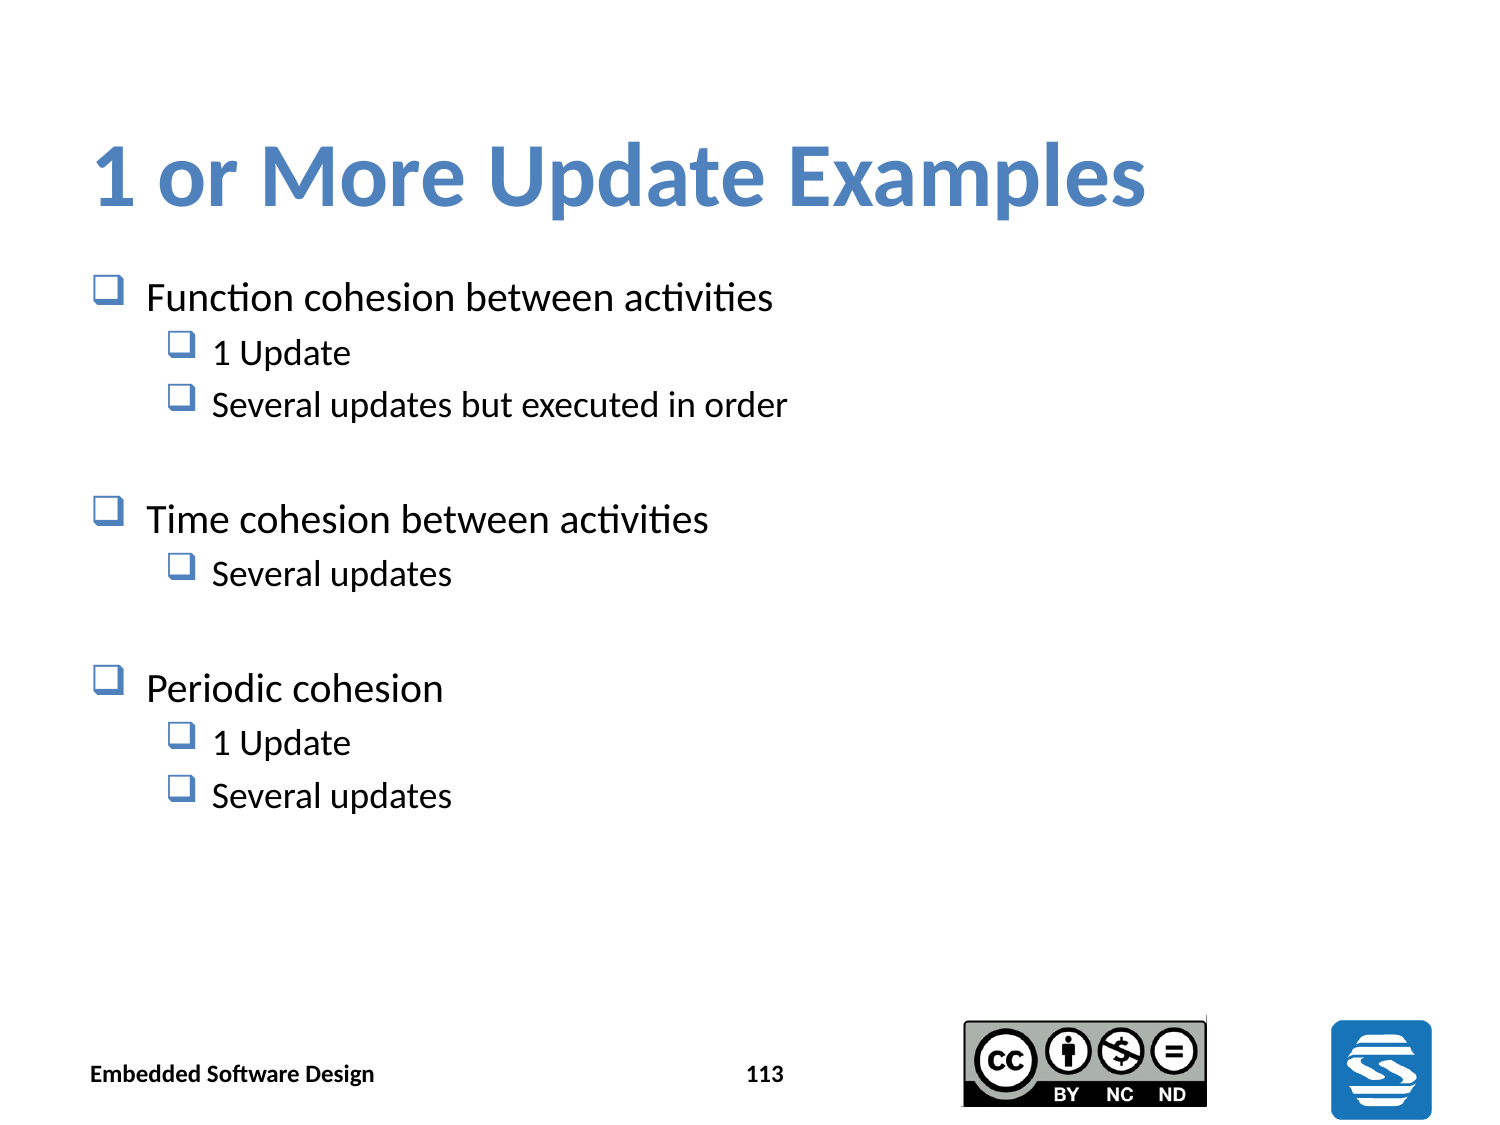

# 1 or More Update Examples
Function cohesion between activities
1 Update
Several updates but executed in order

Time cohesion between activities
Several updates

Periodic cohesion
1 Update
Several updates
Embedded Software Design
113